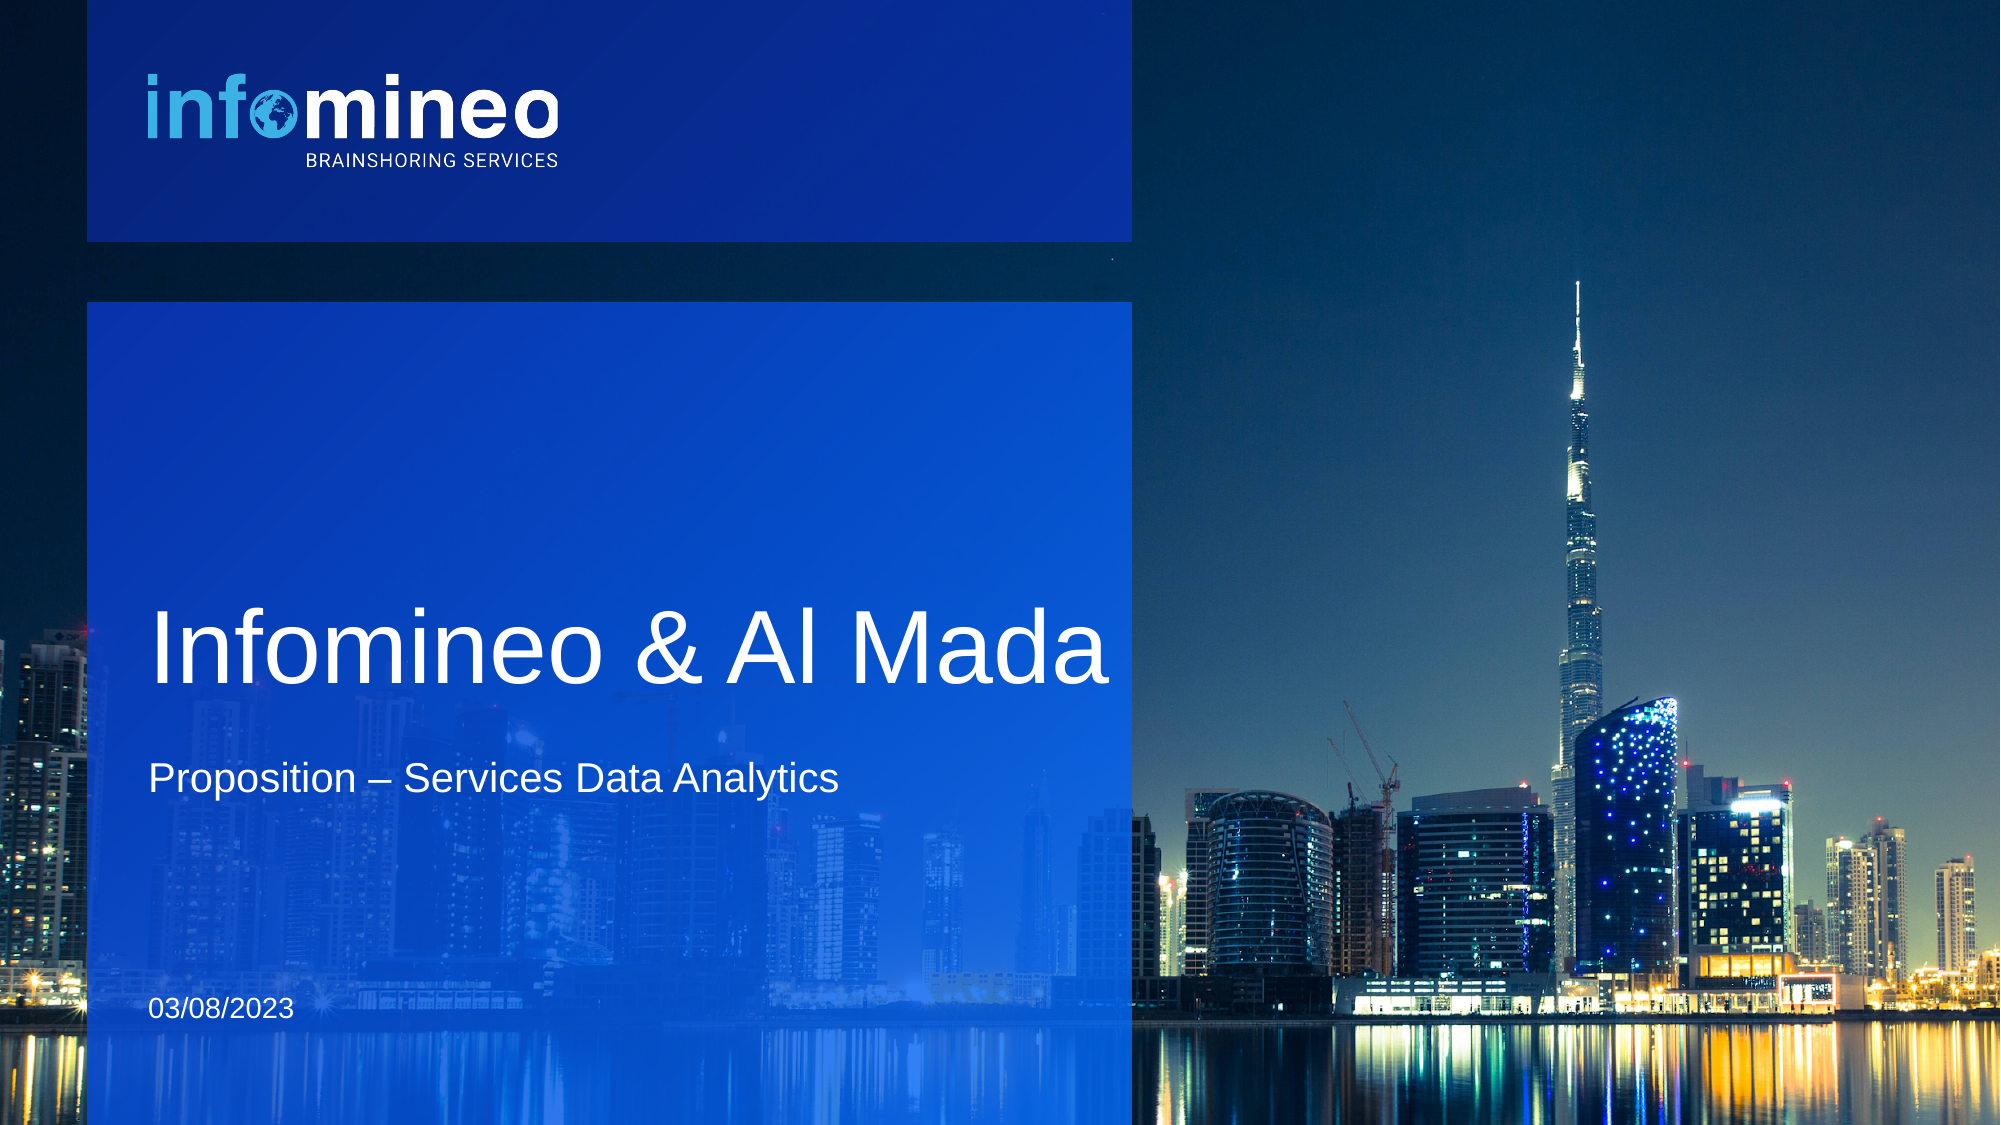

# Infomineo & Al Mada Proposition – Services Data Analytics
03/08/2023